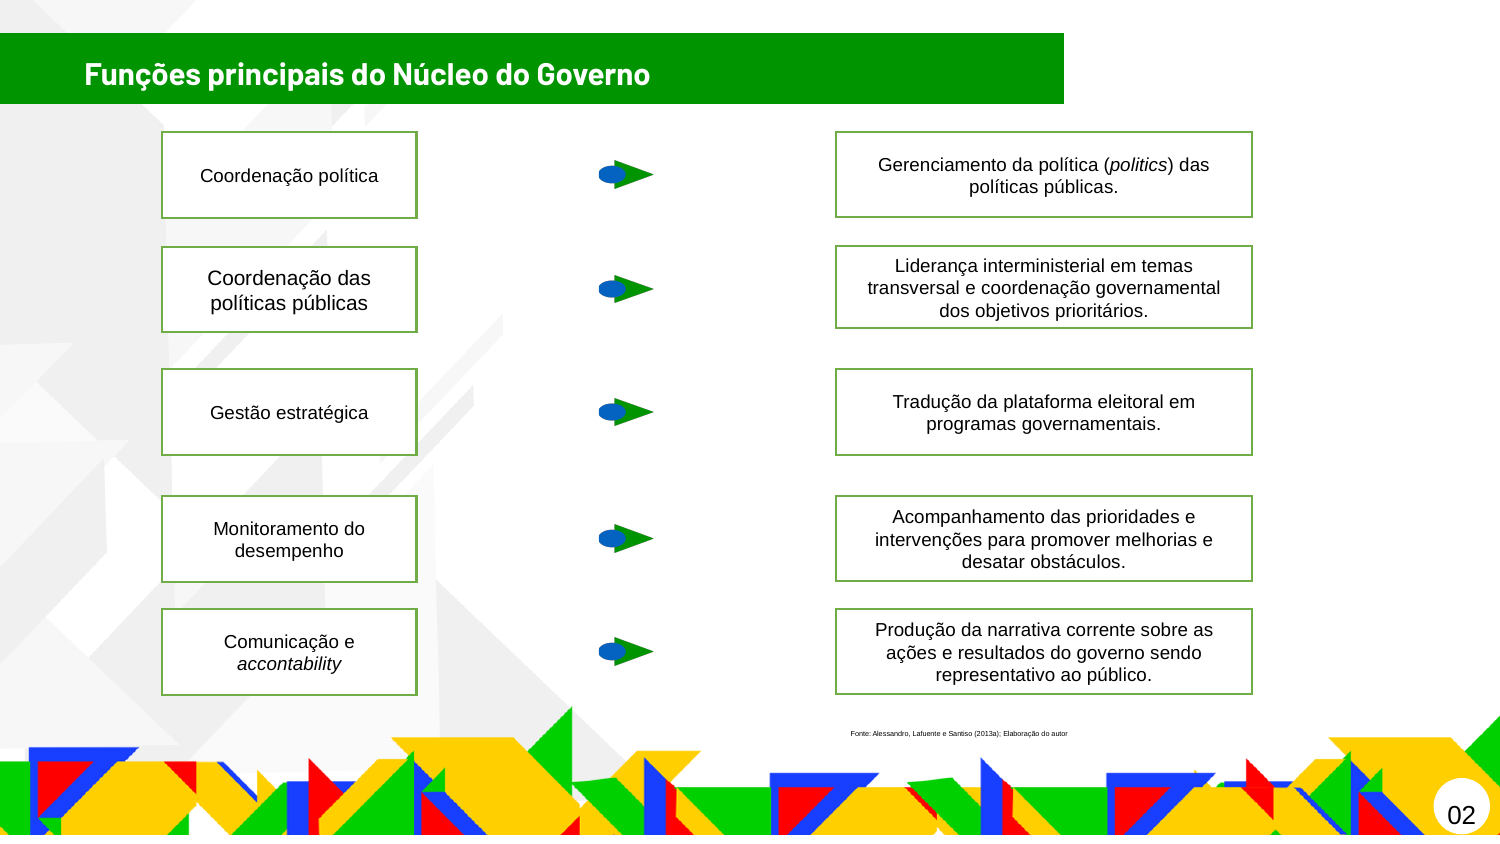

Funções principais do Núcleo do Governo
Gerenciamento da política (politics) das políticas públicas.
Coordenação política

Liderança interministerial em temas transversal e coordenação governamental dos objetivos prioritários.
Coordenação das políticas públicas

Tradução da plataforma eleitoral em programas governamentais.
Gestão estratégica

Acompanhamento das prioridades e intervenções para promover melhorias e desatar obstáculos.
Monitoramento do desempenho

Produção da narrativa corrente sobre as ações e resultados do governo sendo representativo ao público.
Comunicação e accontability

Fonte: Alessandro, Lafuente e Santiso (2013a); Elaboração do autor

02